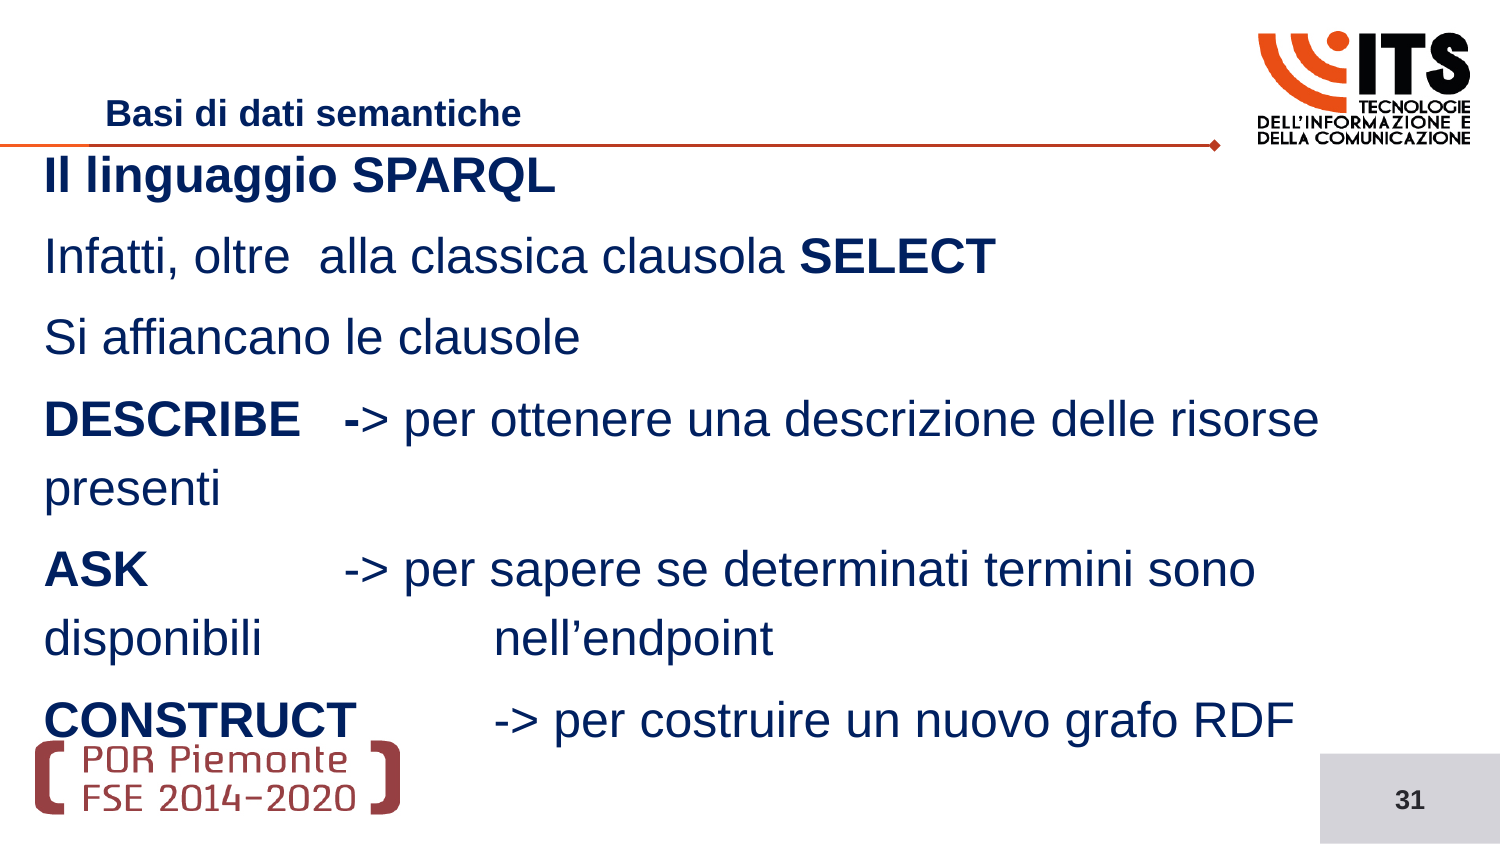

# Basi di dati semantiche
Il linguaggio SPARQL
Infatti, oltre  alla classica clausola SELECT
Si affiancano le clausole
DESCRIBE	-> per ottenere una descrizione delle risorse presenti
ASK		-> per sapere se determinati termini sono disponibili 		nell’endpoint
CONSTRUCT	-> per costruire un nuovo grafo RDF
31